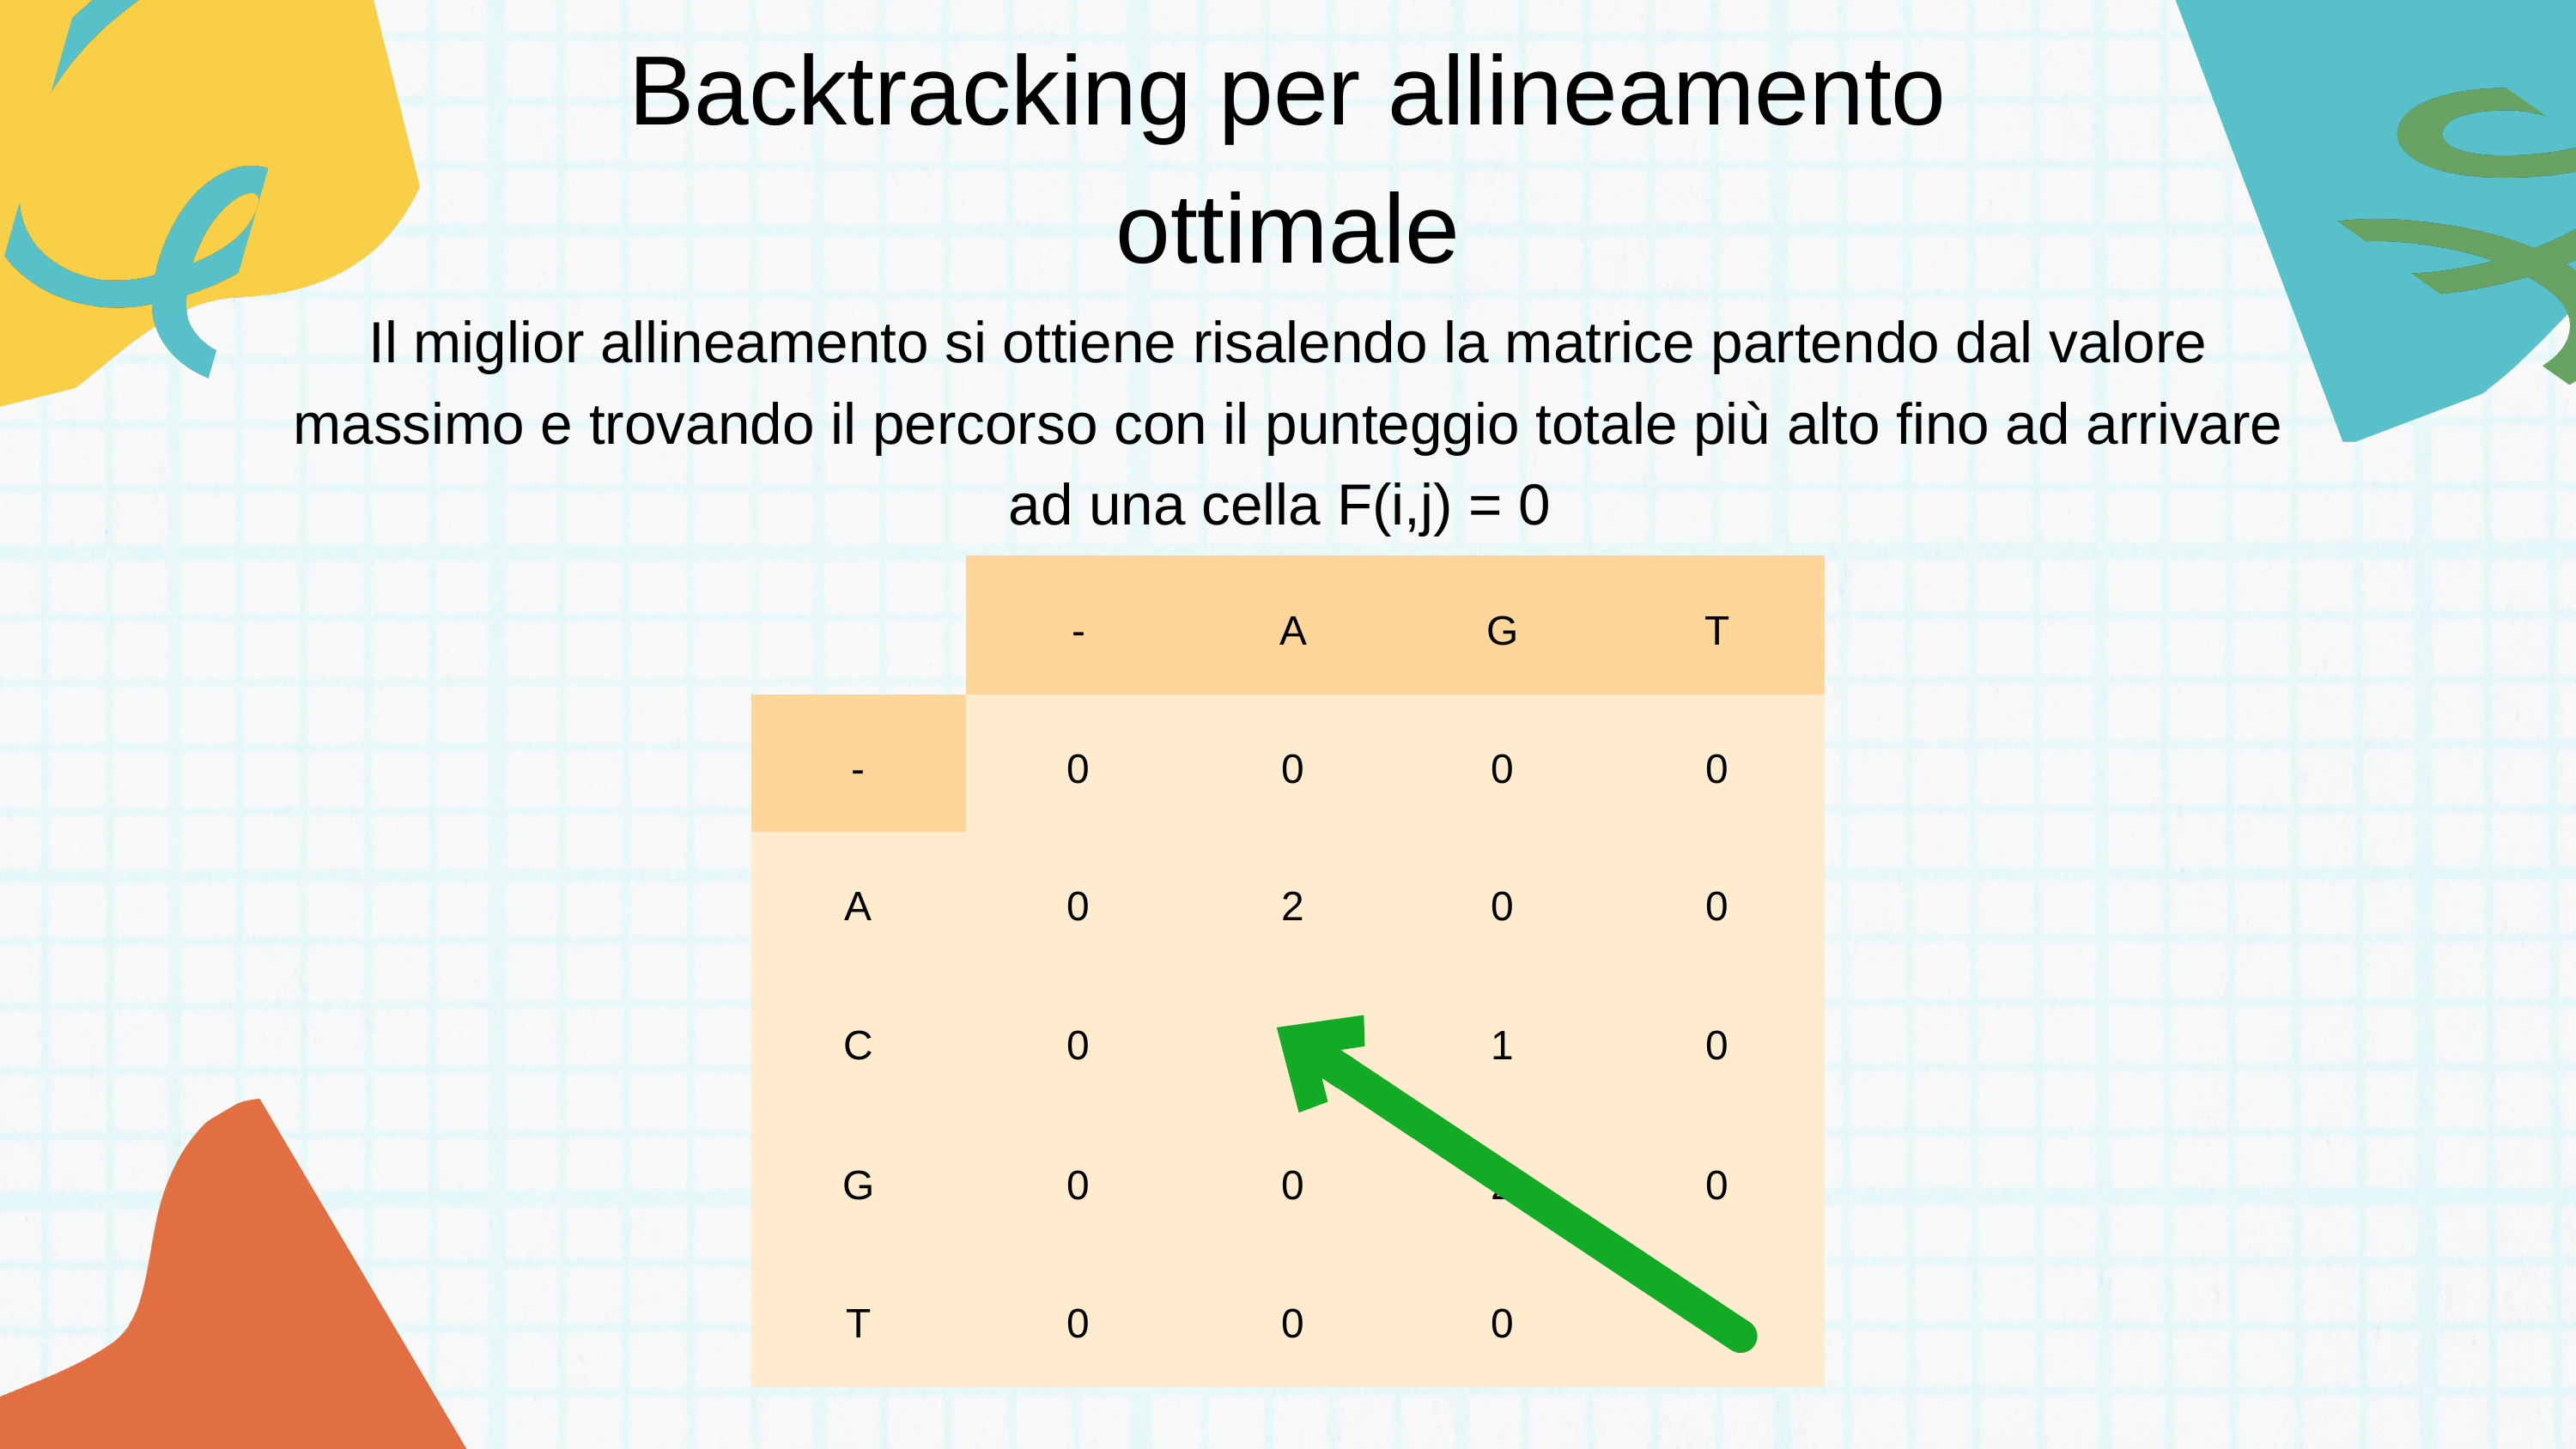

Backtracking per allineamento ottimale

Il miglior allineamento si ottiene risalendo la matrice partendo dal valore massimo e trovando il percorso con il punteggio totale più alto fino ad arrivare ad una cella F(i,j) = 0
|  | - | A | G | T |
| --- | --- | --- | --- | --- |
| - | 0 | 0 | 0 | 0 |
| A | 0 | 2 | 0 | 0 |
| C | 0 | 0 | 1 | 0 |
| G | 0 | 0 | 2 | 0 |
| T | 0 | 0 | 0 | 4 |